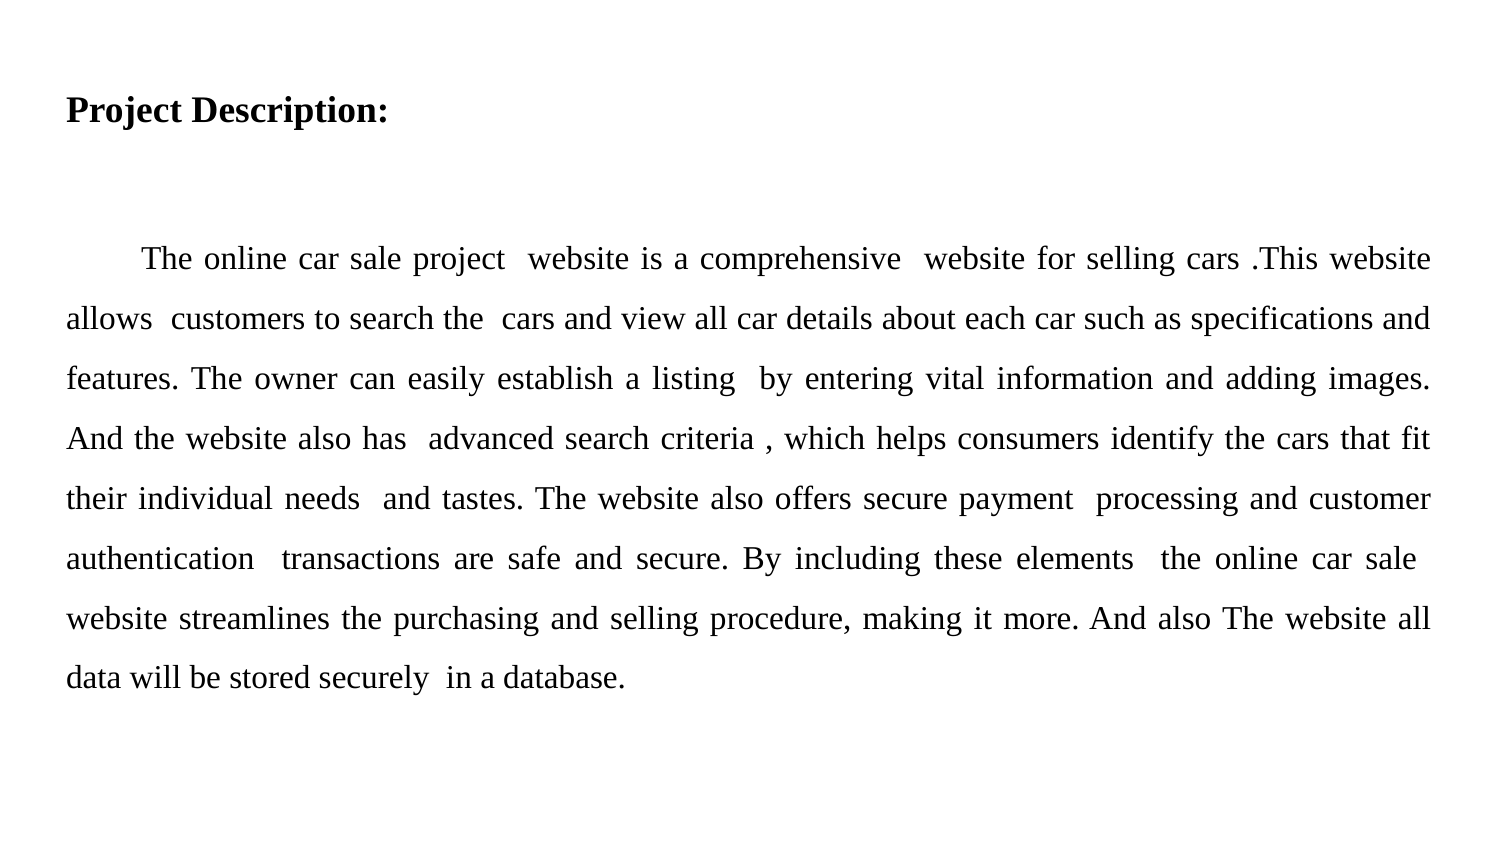

# Project Description:
The online car sale project  website is a comprehensive  website for selling cars .This website allows  customers to search the  cars and view all car details about each car such as specifications and features. The owner can easily establish a listing  by entering vital information and adding images. And the website also has  advanced search criteria , which helps consumers identify the cars that fit their individual needs  and tastes. The website also offers secure payment  processing and customer authentication  transactions are safe and secure. By including these elements  the online car sale  website streamlines the purchasing and selling procedure, making it more. And also The website all data will be stored securely  in a database.